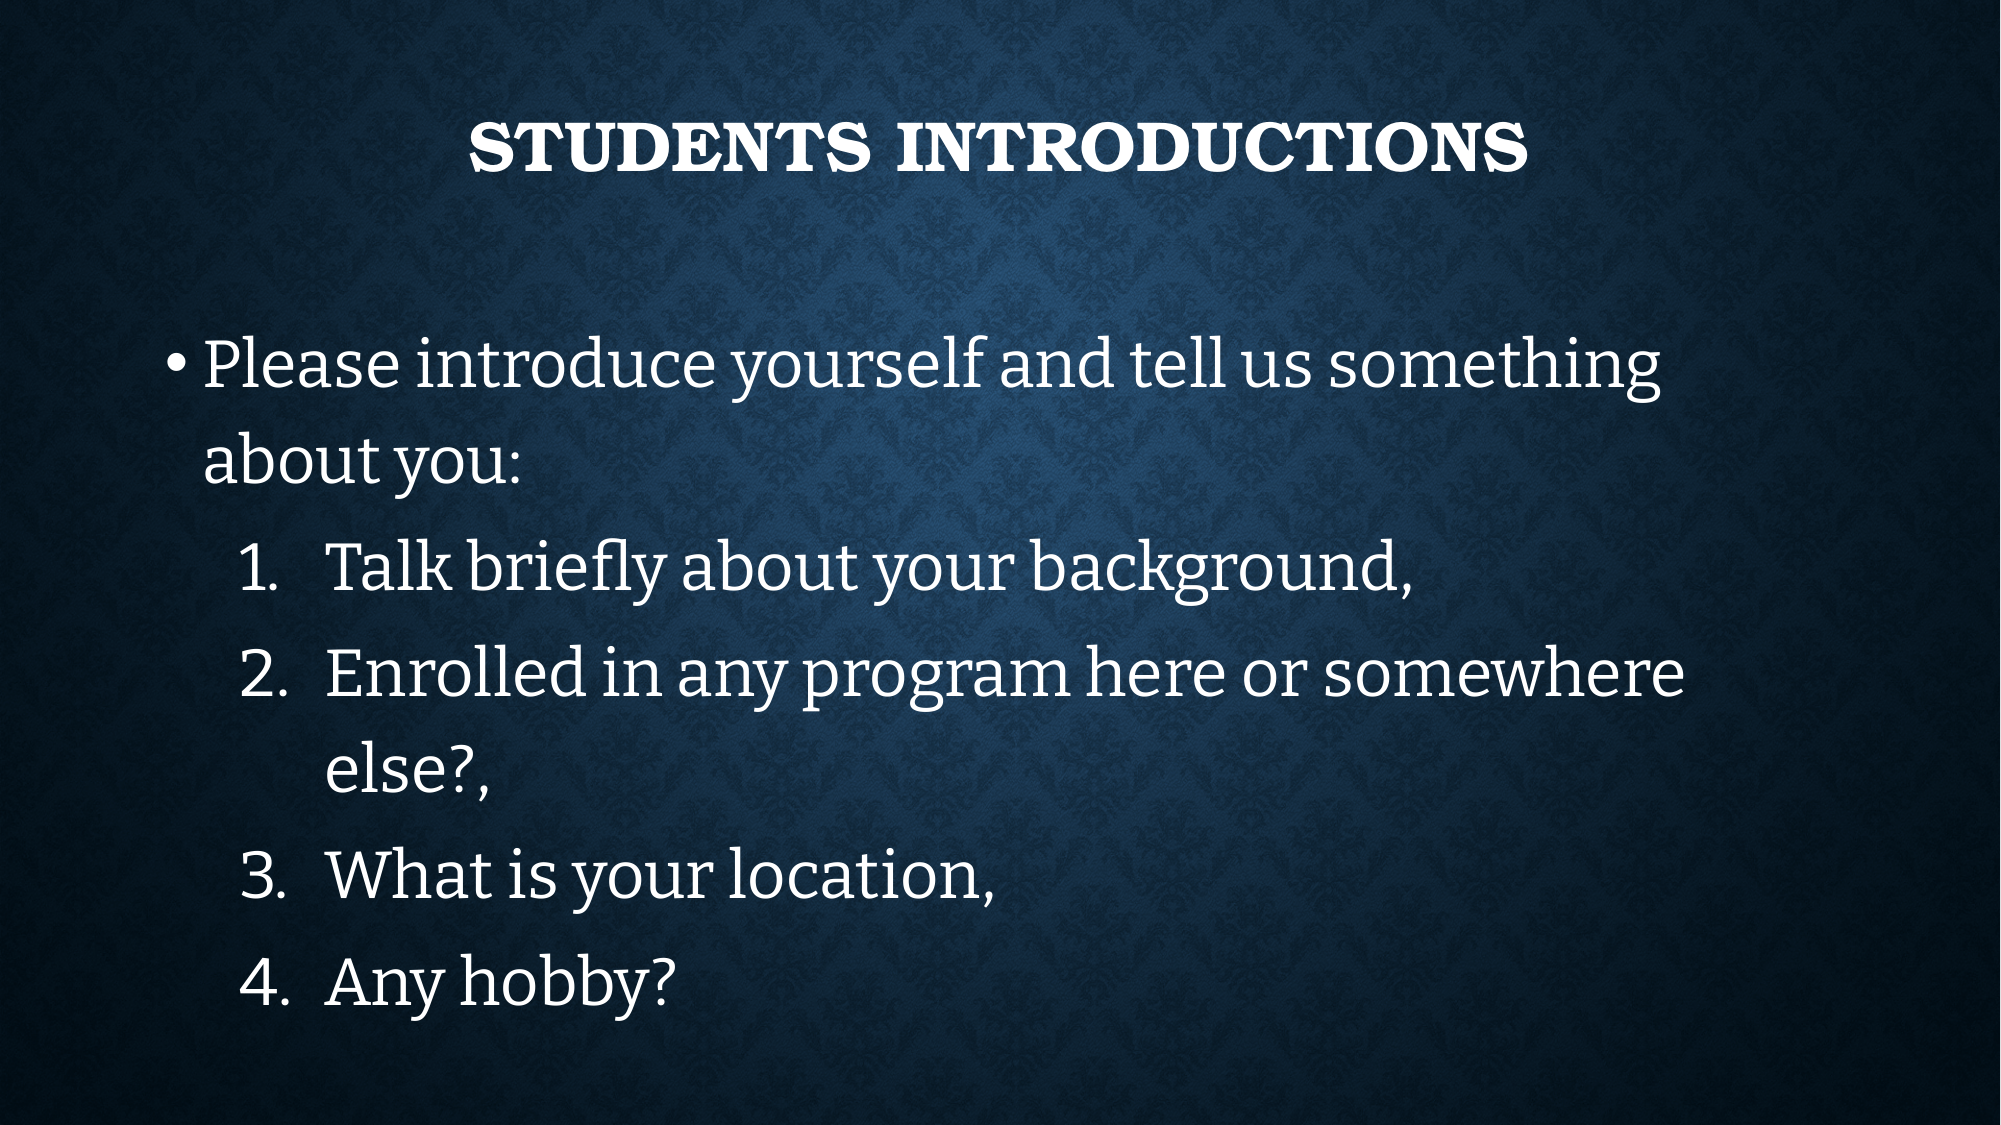

# Students Introductions
Please introduce yourself and tell us something about you:
Talk briefly about your background,
Enrolled in any program here or somewhere else?,
What is your location,
Any hobby?